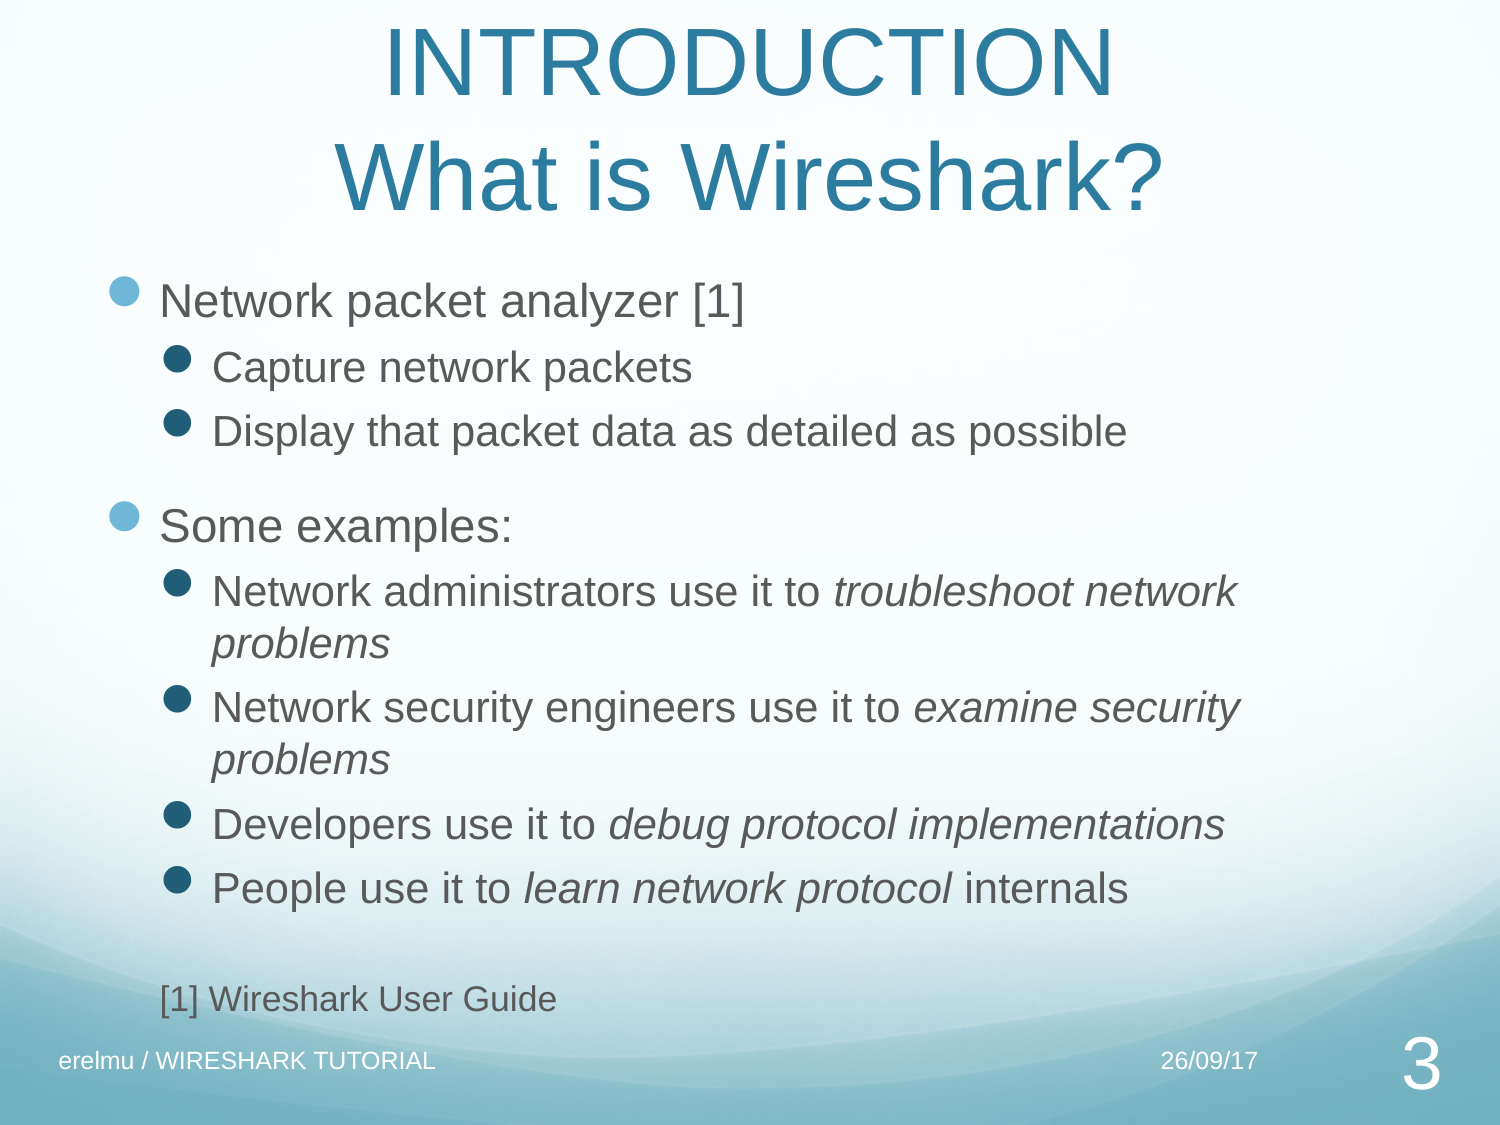

# INTRODUCTION What is Wireshark?
Network packet analyzer [1]
Capture network packets
Display that packet data as detailed as possible
Some examples:
Network administrators use it to troubleshoot network problems
Network security engineers use it to examine security problems
Developers use it to debug protocol implementations
People use it to learn network protocol internals
[1] Wireshark User Guide
erelmu / WIRESHARK TUTORIAL
26/09/17
3